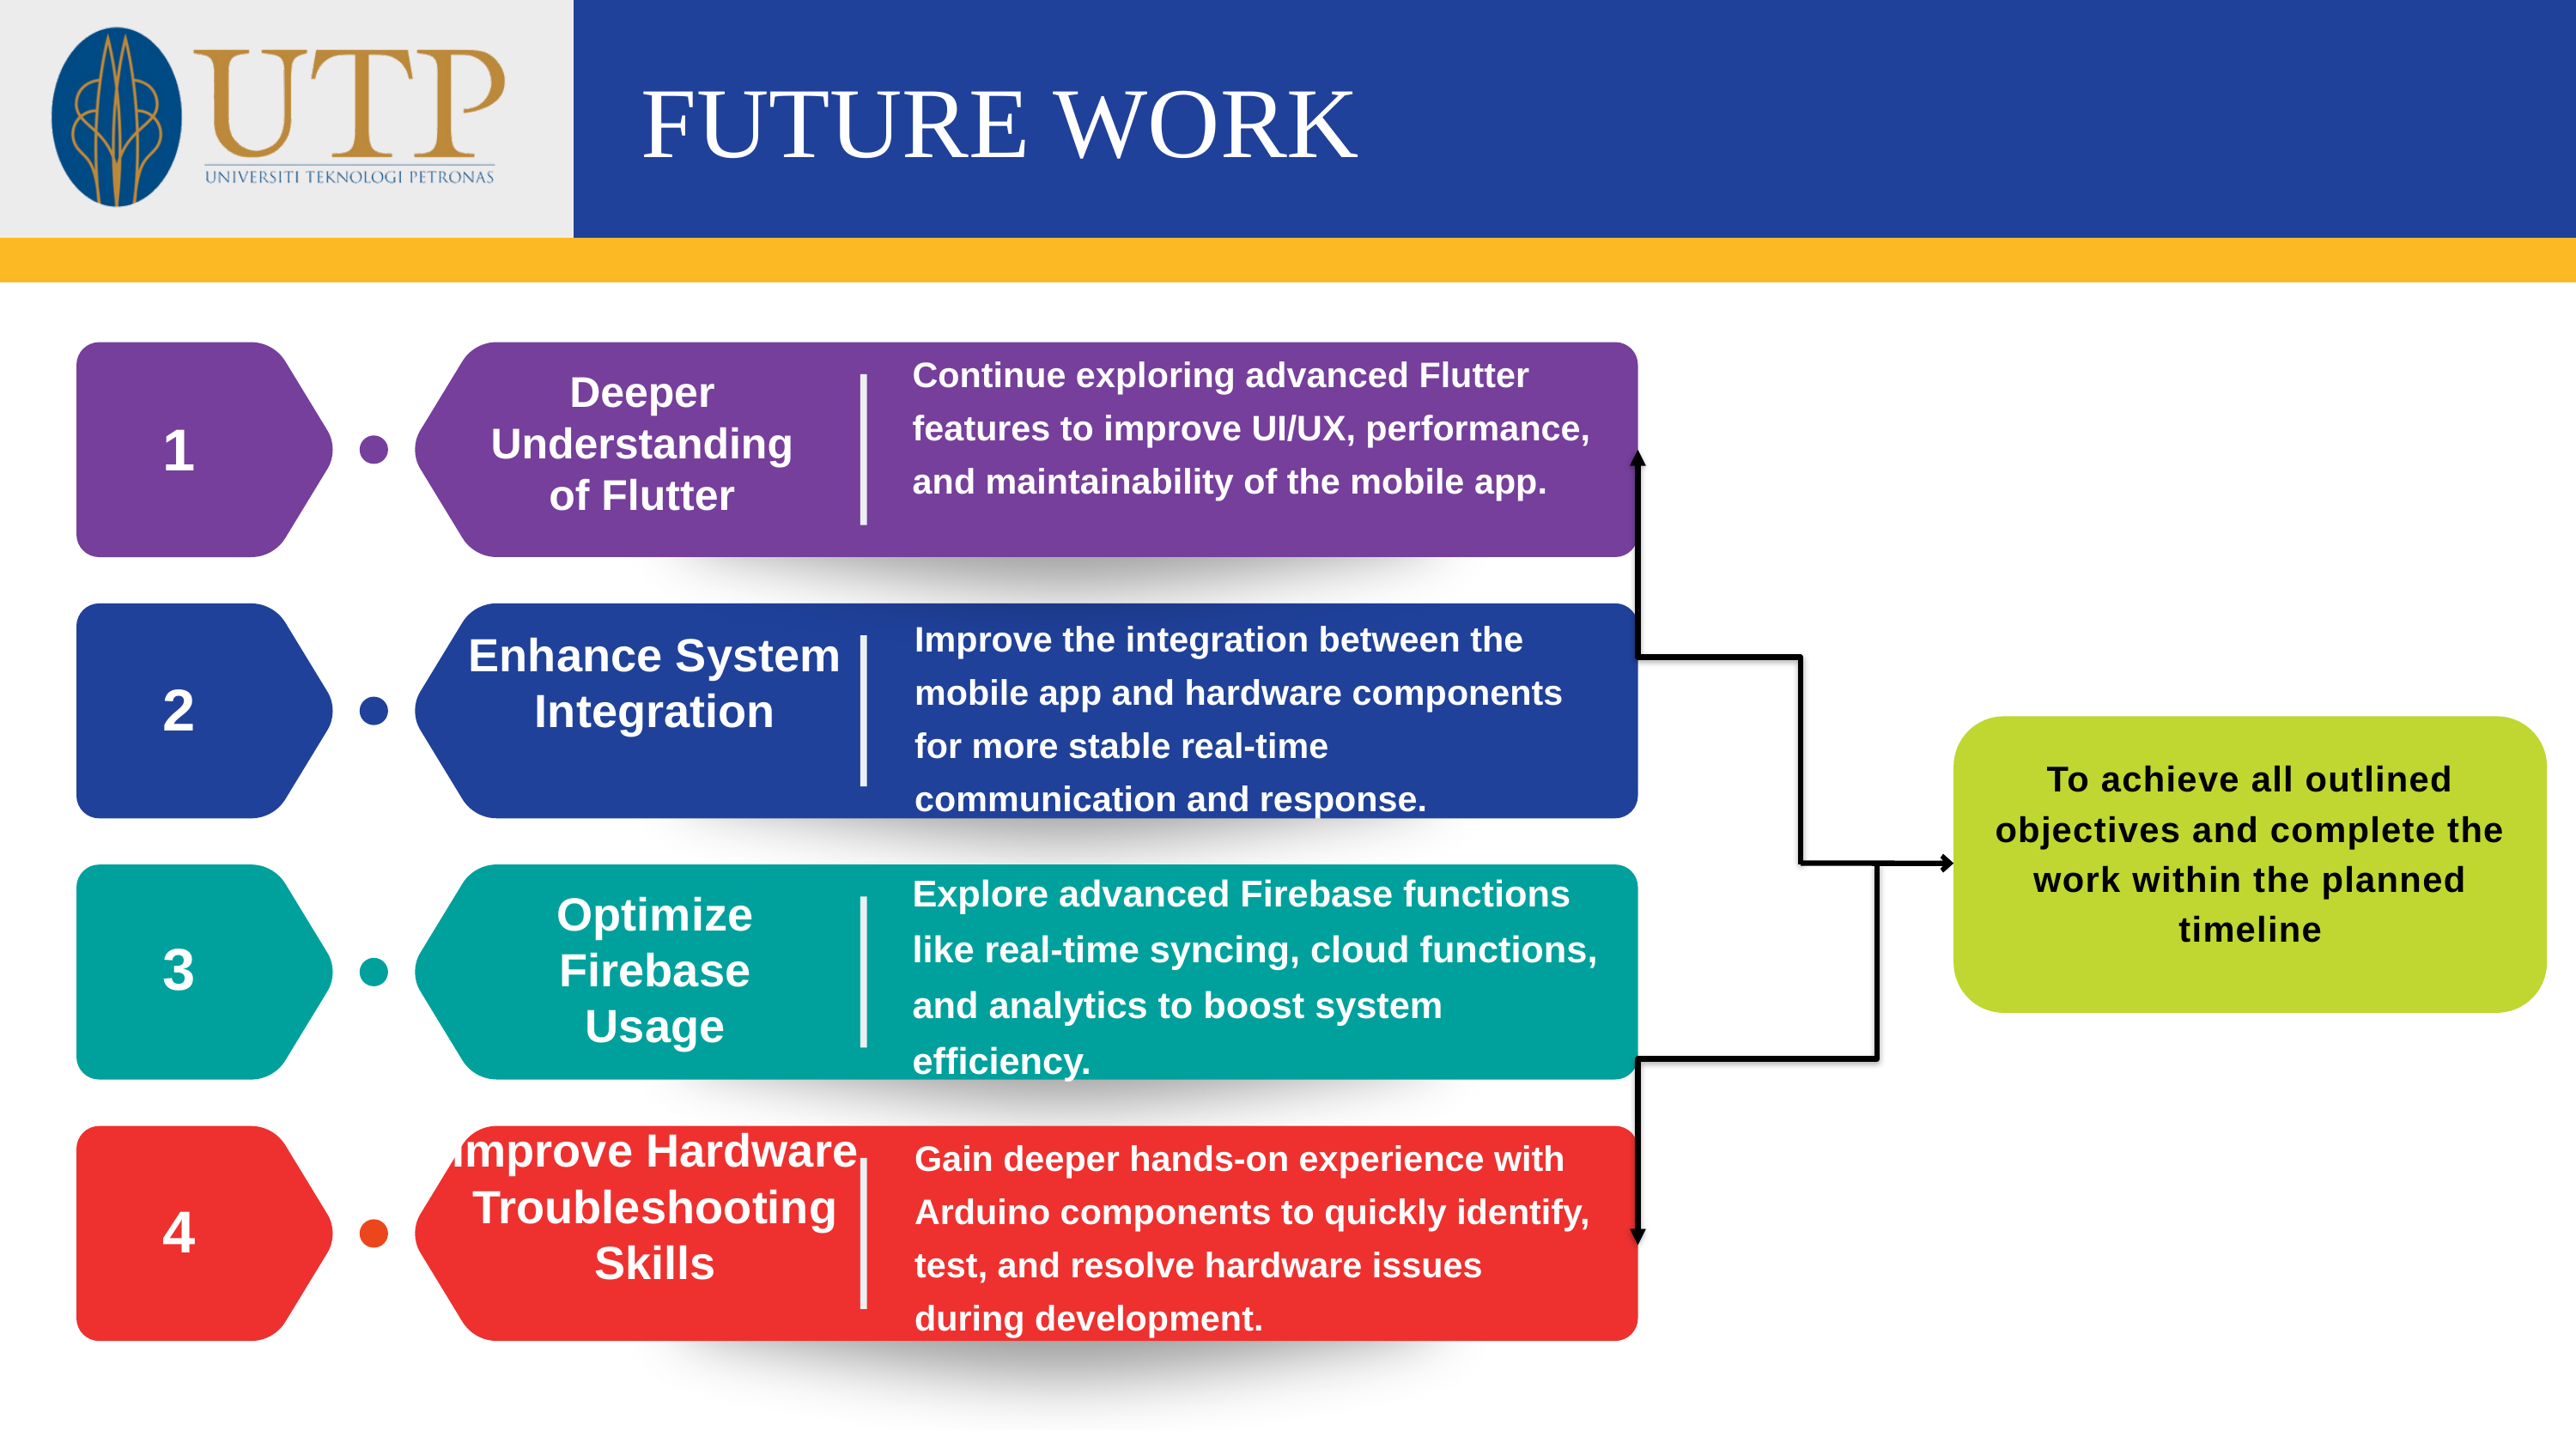

FUTURE WORK

Continue exploring advanced Flutter features to improve UI/UX, performance, and maintainability of the mobile app.

Deeper Understanding of Flutter

1

Improve the integration between the mobile app and hardware components for more stable real-time communication and response.

Enhance System Integration

2

To achieve all outlined objectives and complete the work within the planned timeline

Explore advanced Firebase functions like real-time syncing, cloud functions, and analytics to boost system efficiency.

Optimize Firebase Usage

3

Improve Hardware Troubleshooting Skills
Gain deeper hands-on experience with Arduino components to quickly identify, test, and resolve hardware issues during development.

4